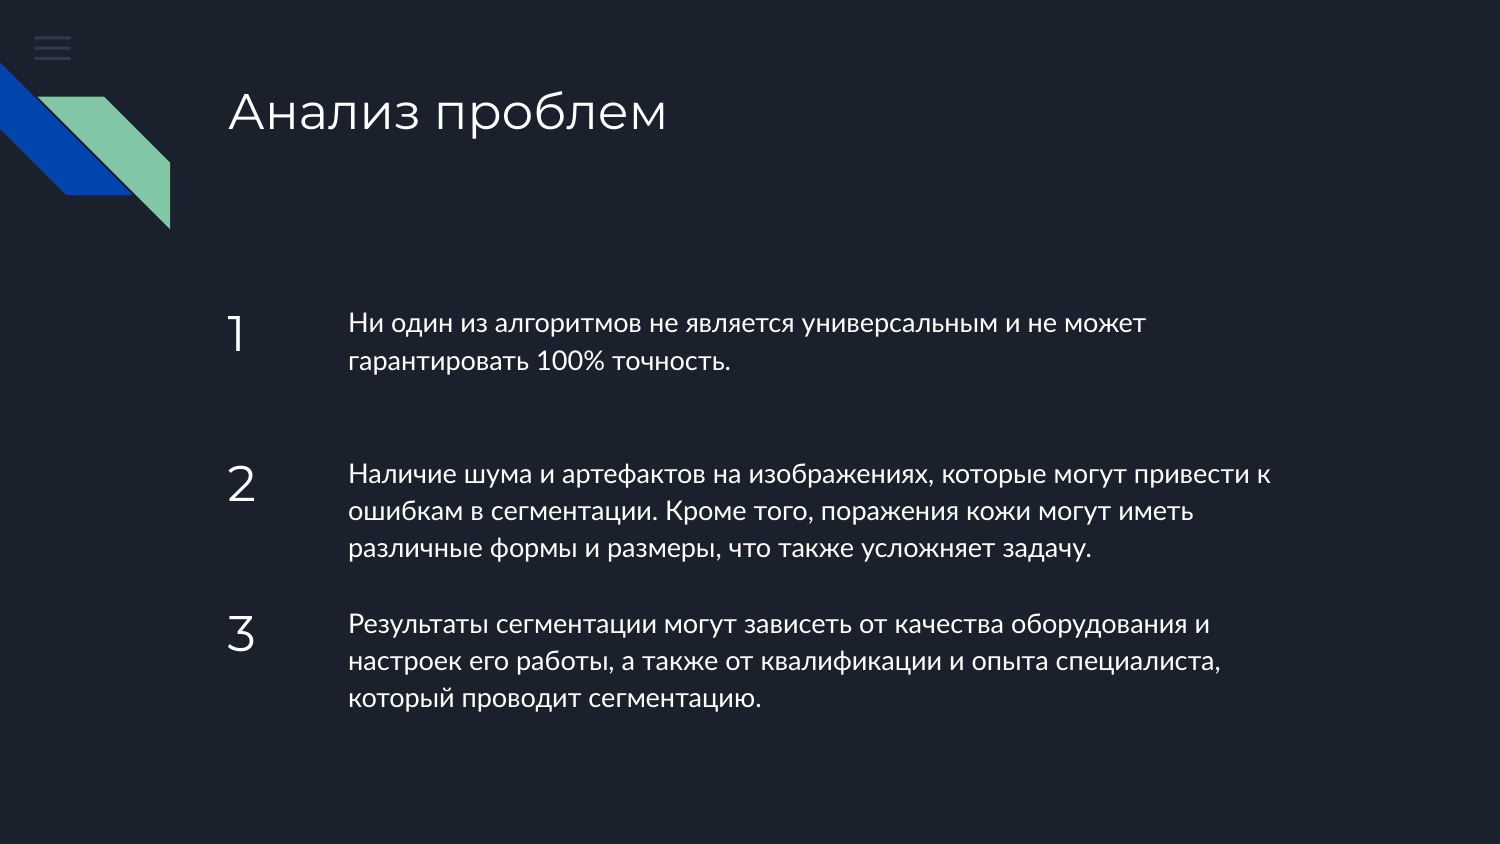

# Анализ проблем
1

Ни один из алгоритмов не является универсальным и не может гарантировать 100% точность.
2

Наличие шума и артефактов на изображениях, которые могут привести к ошибкам в сегментации. Кроме того, поражения кожи могут иметь различные формы и размеры, что также усложняет задачу.
3
Результаты сегментации могут зависеть от качества оборудования и настроек его работы, а также от квалификации и опыта специалиста, который проводит сегментацию.